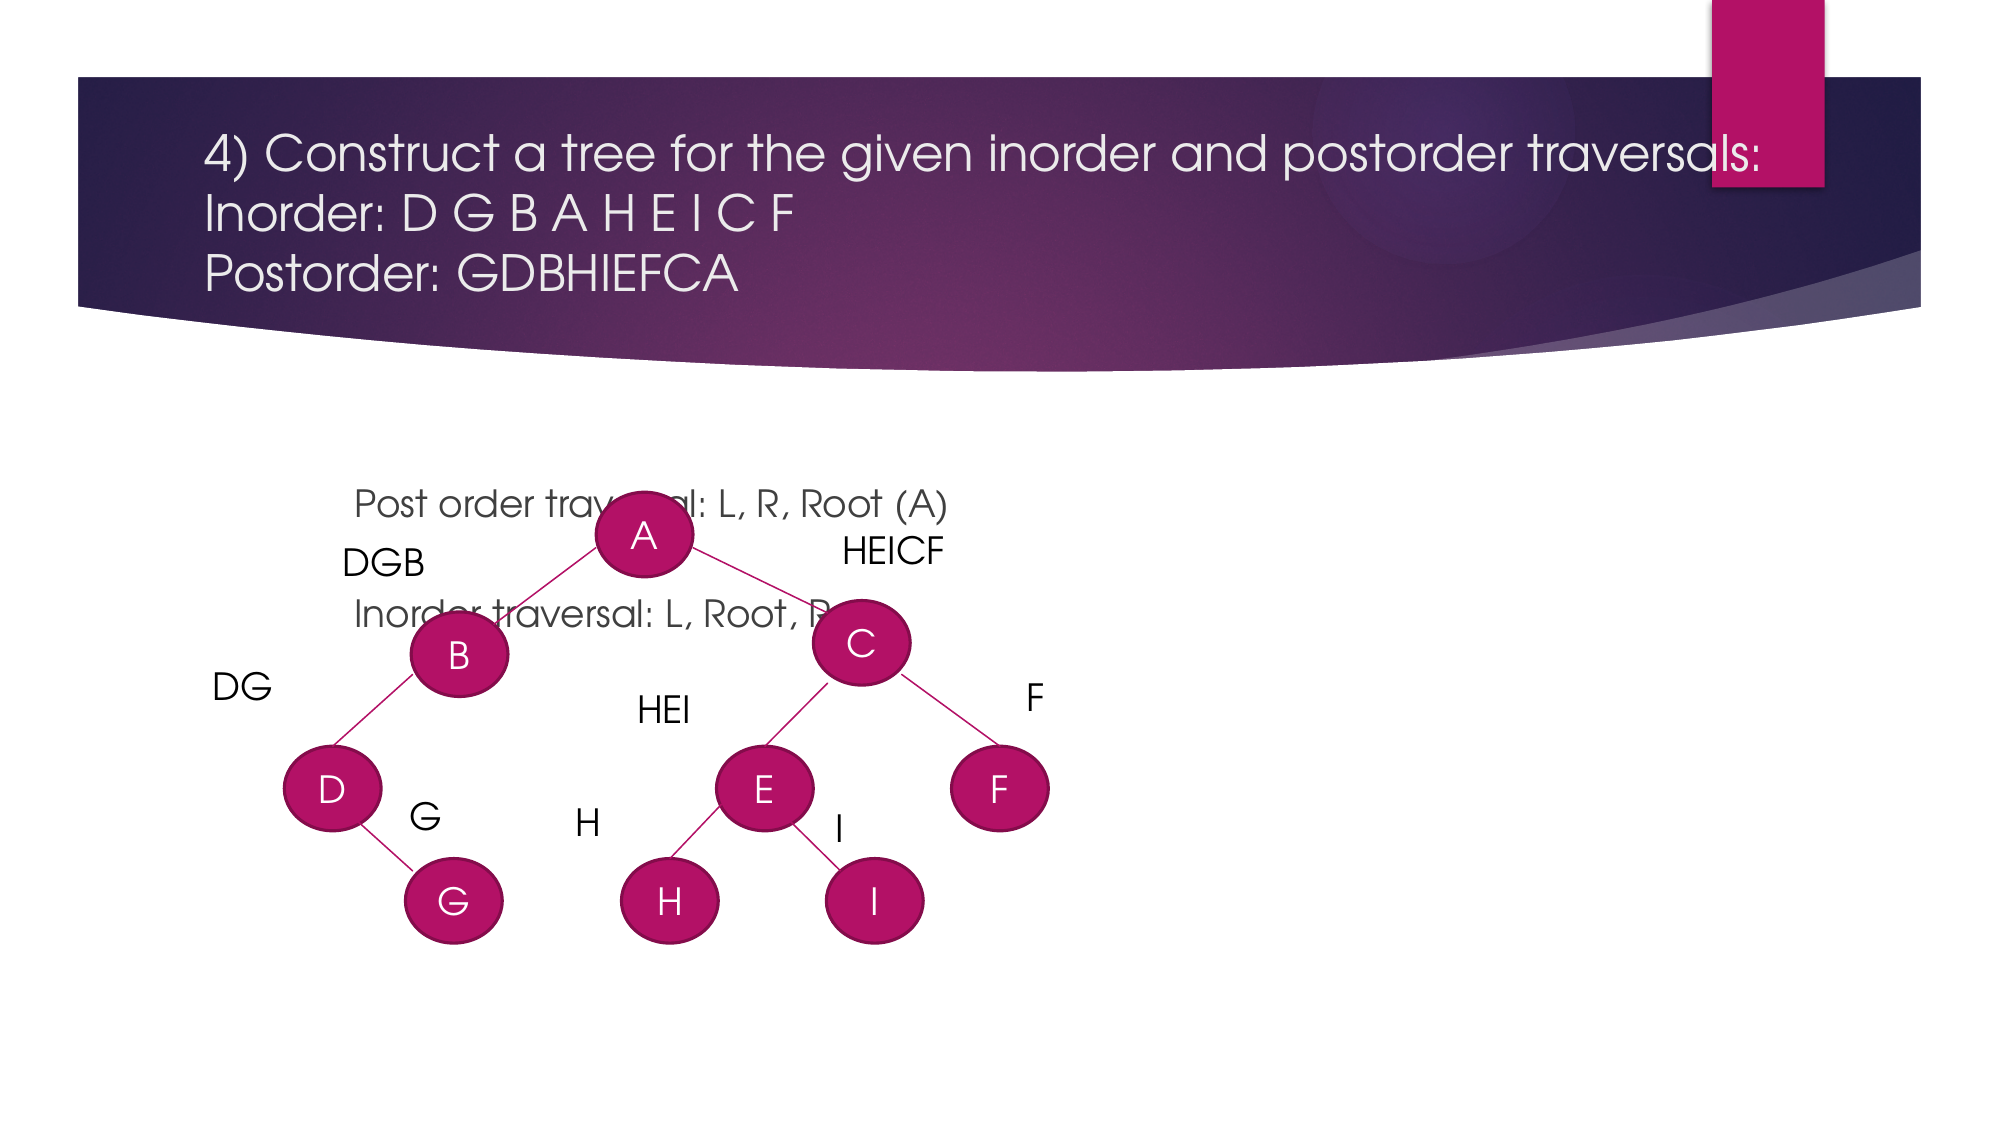

# 4) Construct a tree for the given inorder and postorder traversals: Inorder: D G B A H E I C F Postorder: GDBHIEFCA
											 	Post order traversal: L, R, Root (A)
												Inorder traversal: L, Root, R
A
HEICF

DGB

C
B

DG
F
HEI
F
D
E
G
H
I
G
H
I